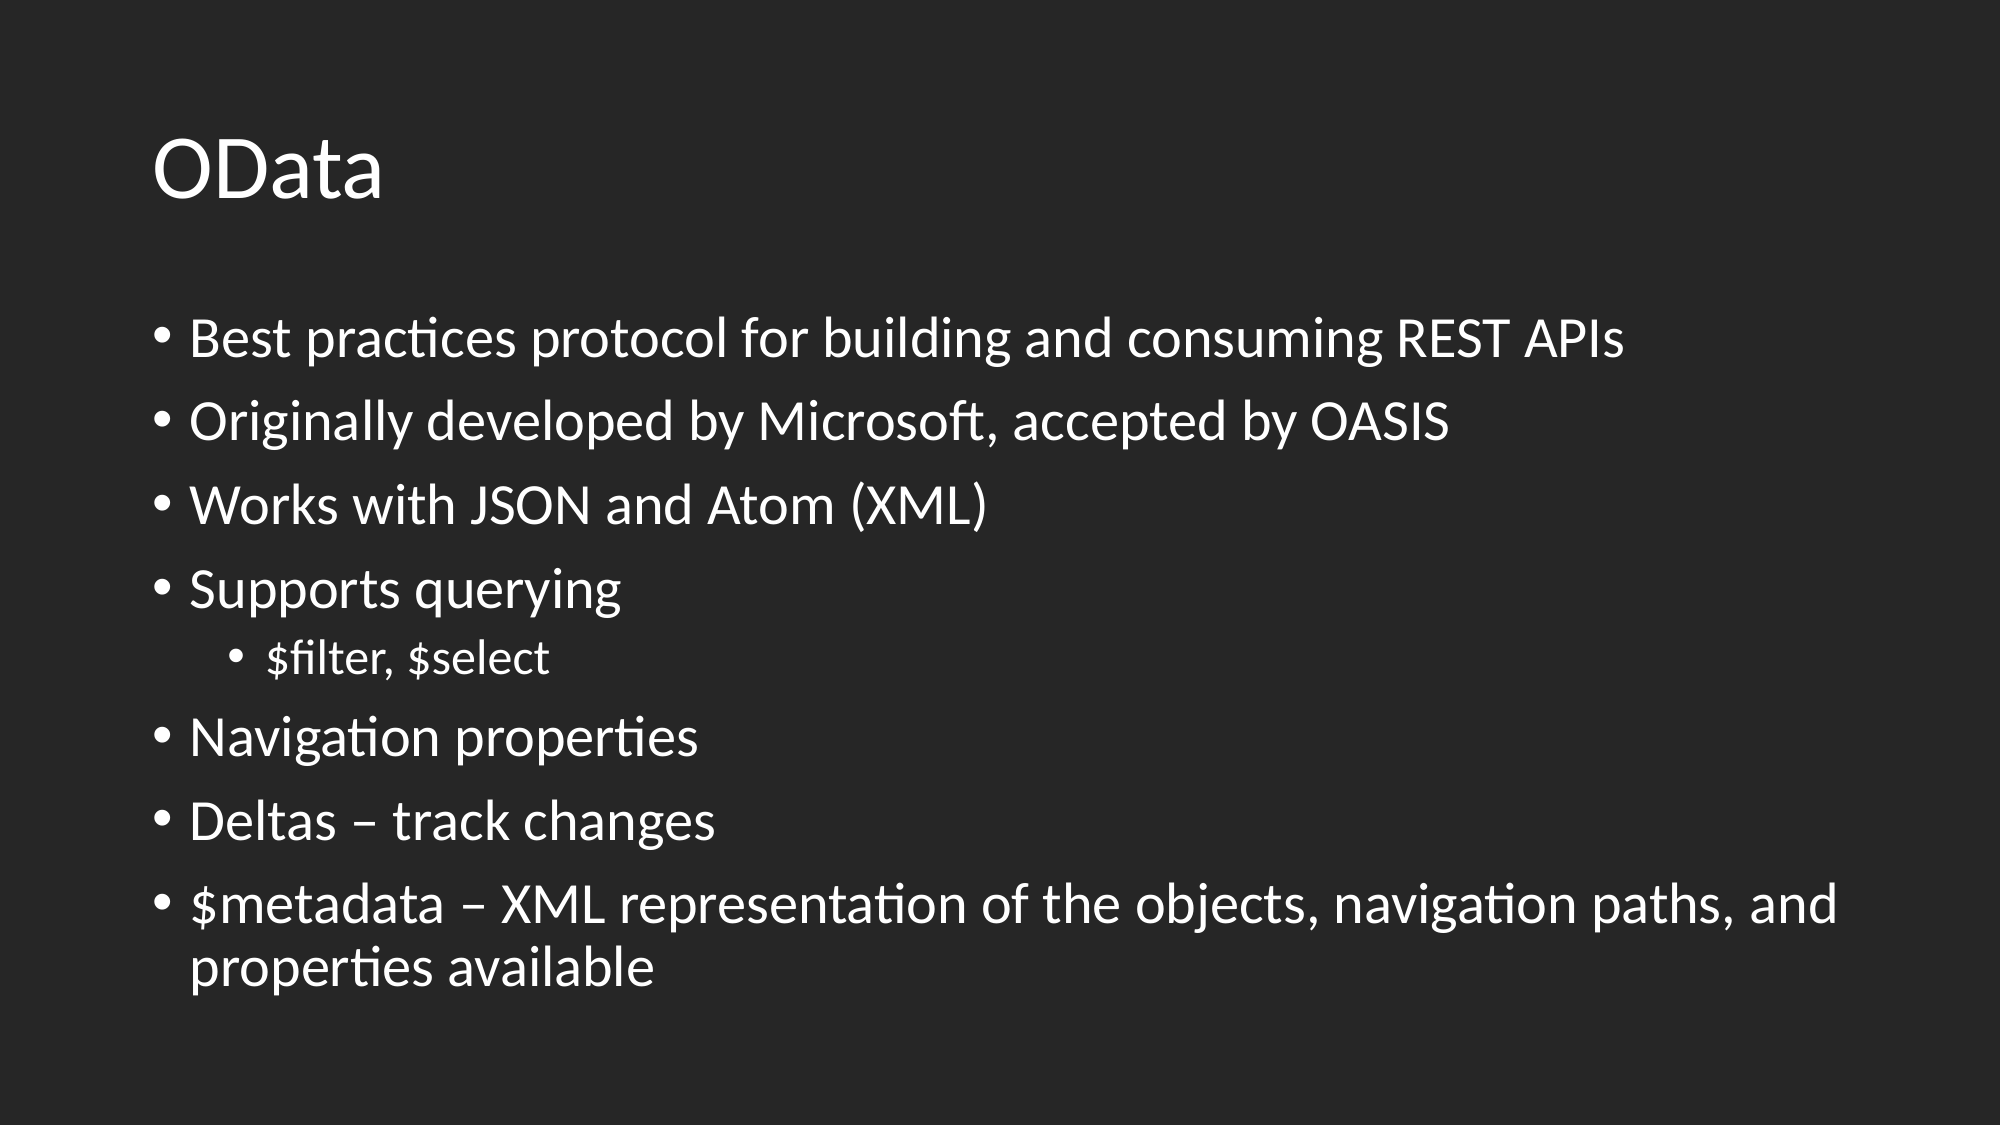

# OData
Best practices protocol for building and consuming REST APIs
Originally developed by Microsoft, accepted by OASIS
Works with JSON and Atom (XML)
Supports querying
$filter, $select
Navigation properties
Deltas – track changes
$metadata – XML representation of the objects, navigation paths, and properties available